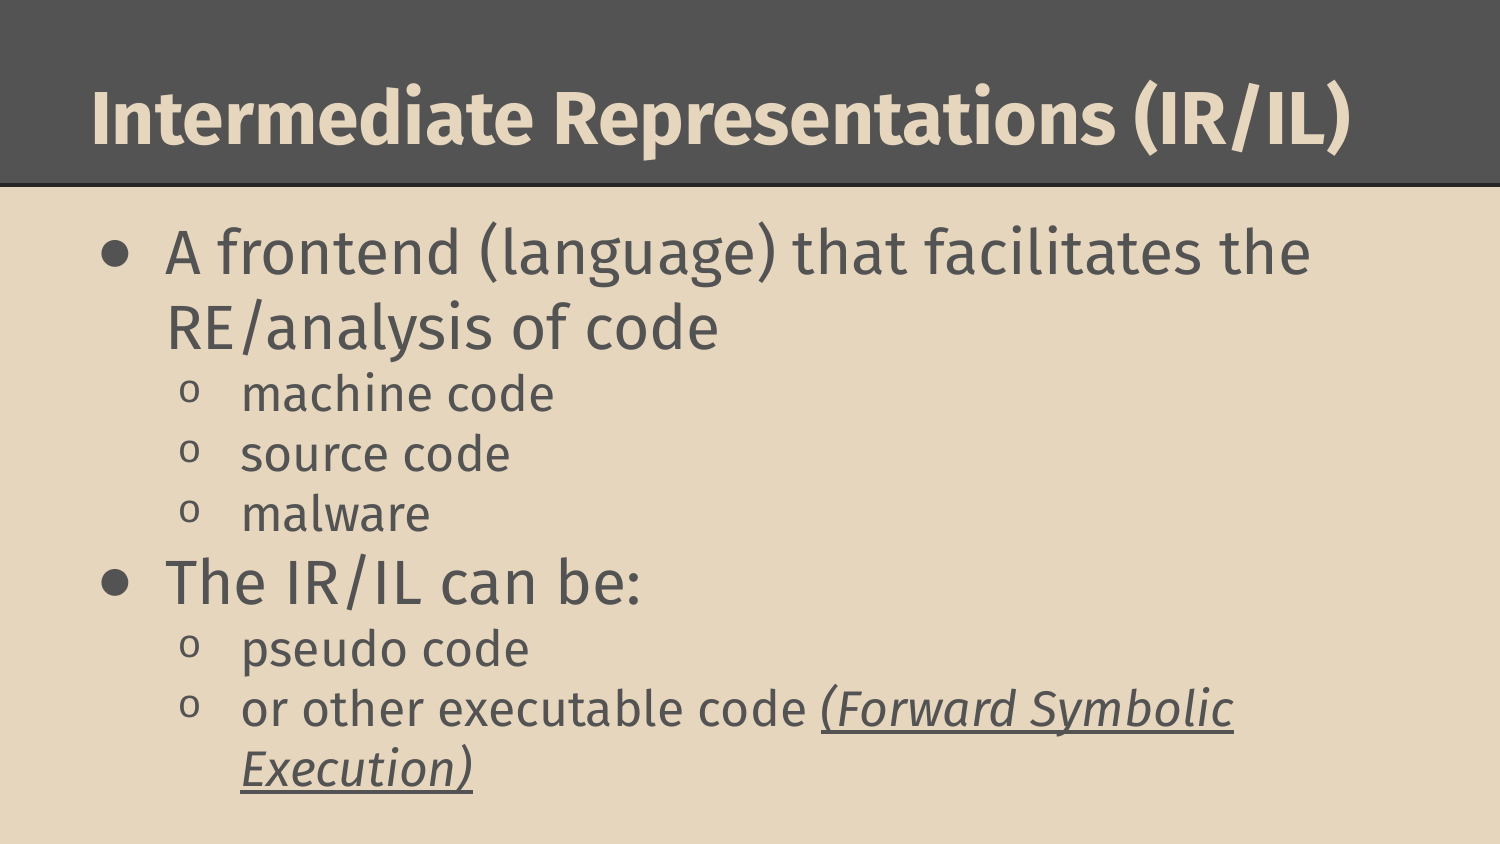

# Intermediate Representations (IR/IL)
A frontend (language) that facilitates the RE/analysis of code
machine code
source code
malware
The IR/IL can be:
pseudo code
or other executable code (Forward Symbolic Execution)